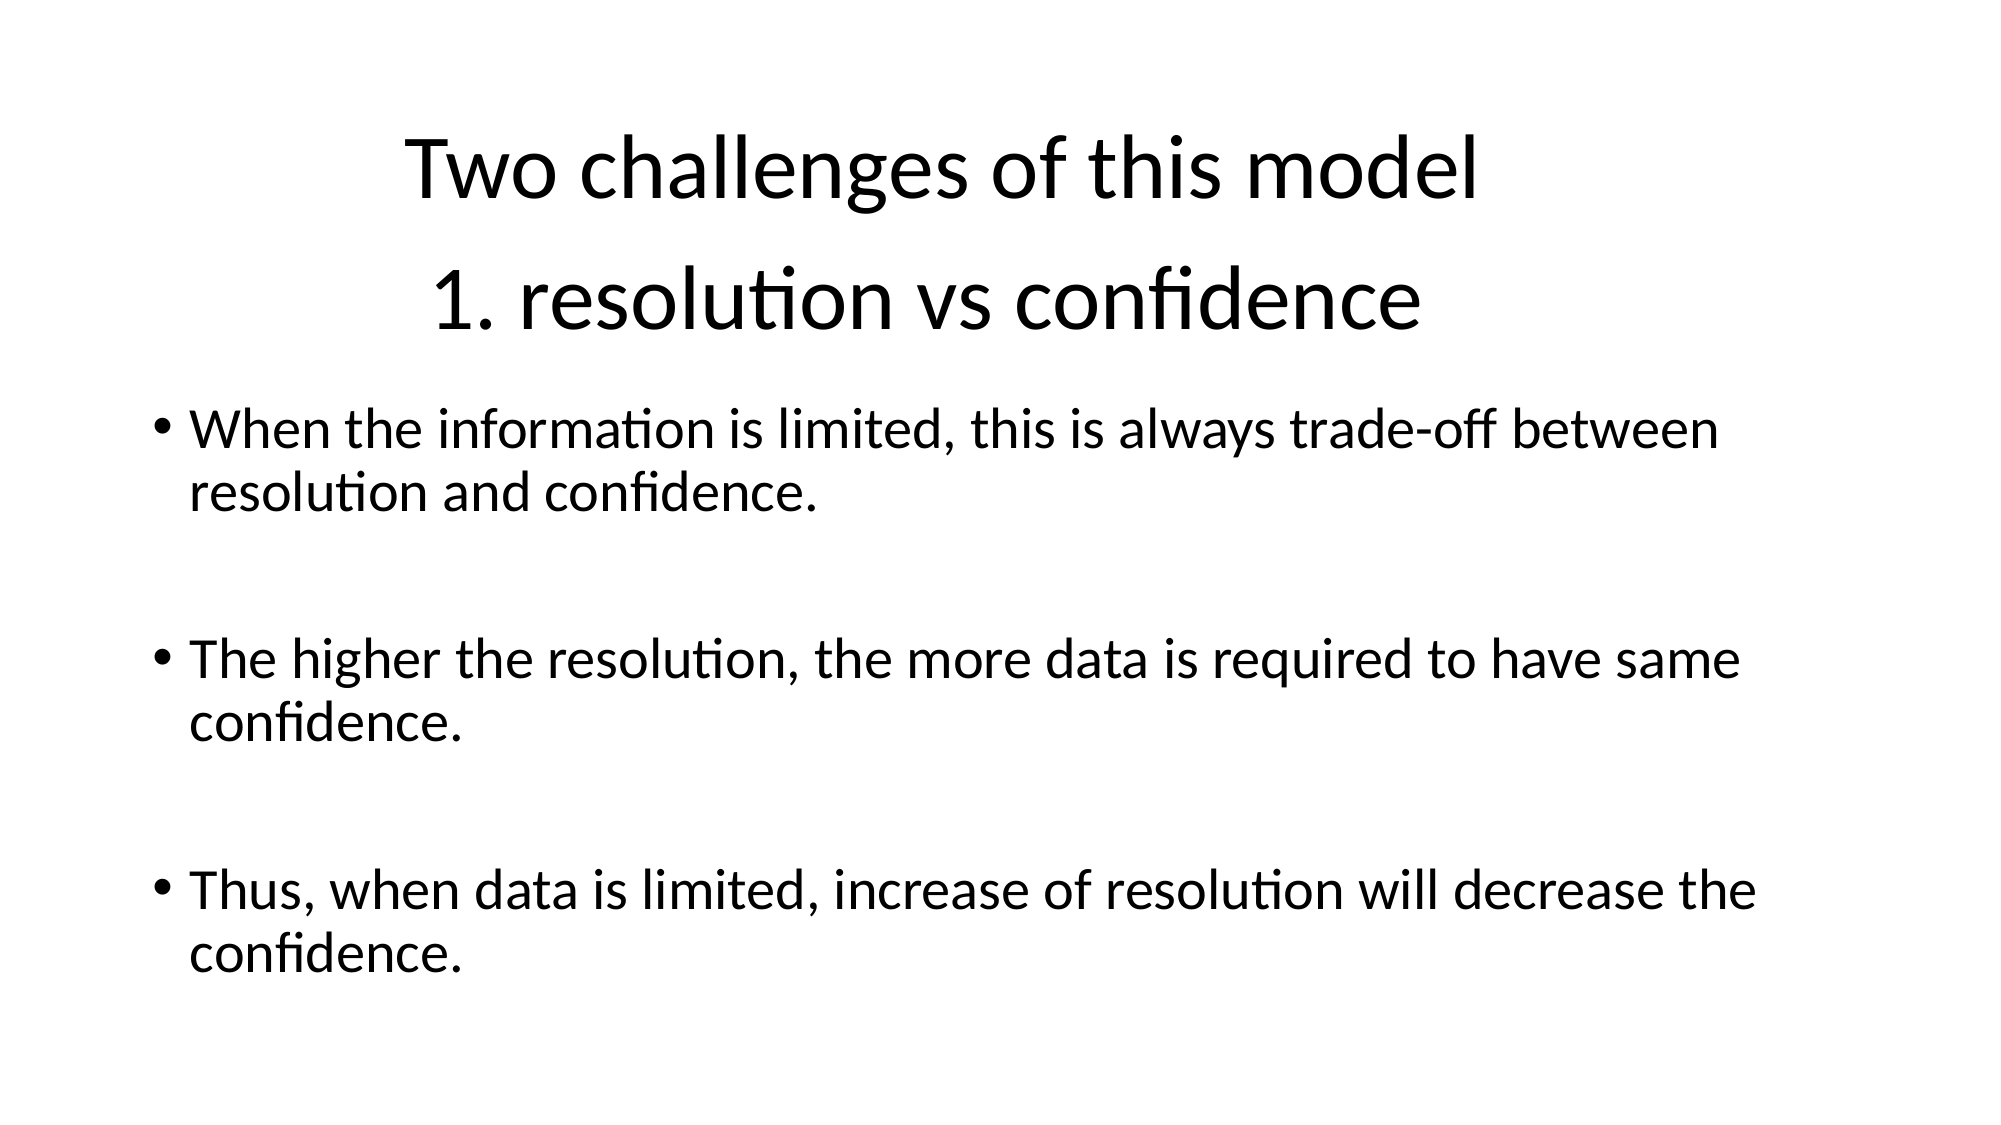

# Two challenges of this model
1. resolution vs confidence

When the information is limited, this is always trade-off between resolution and confidence.

The higher the resolution, the more data is required to have same confidence.

Thus, when data is limited, increase of resolution will decrease the confidence.